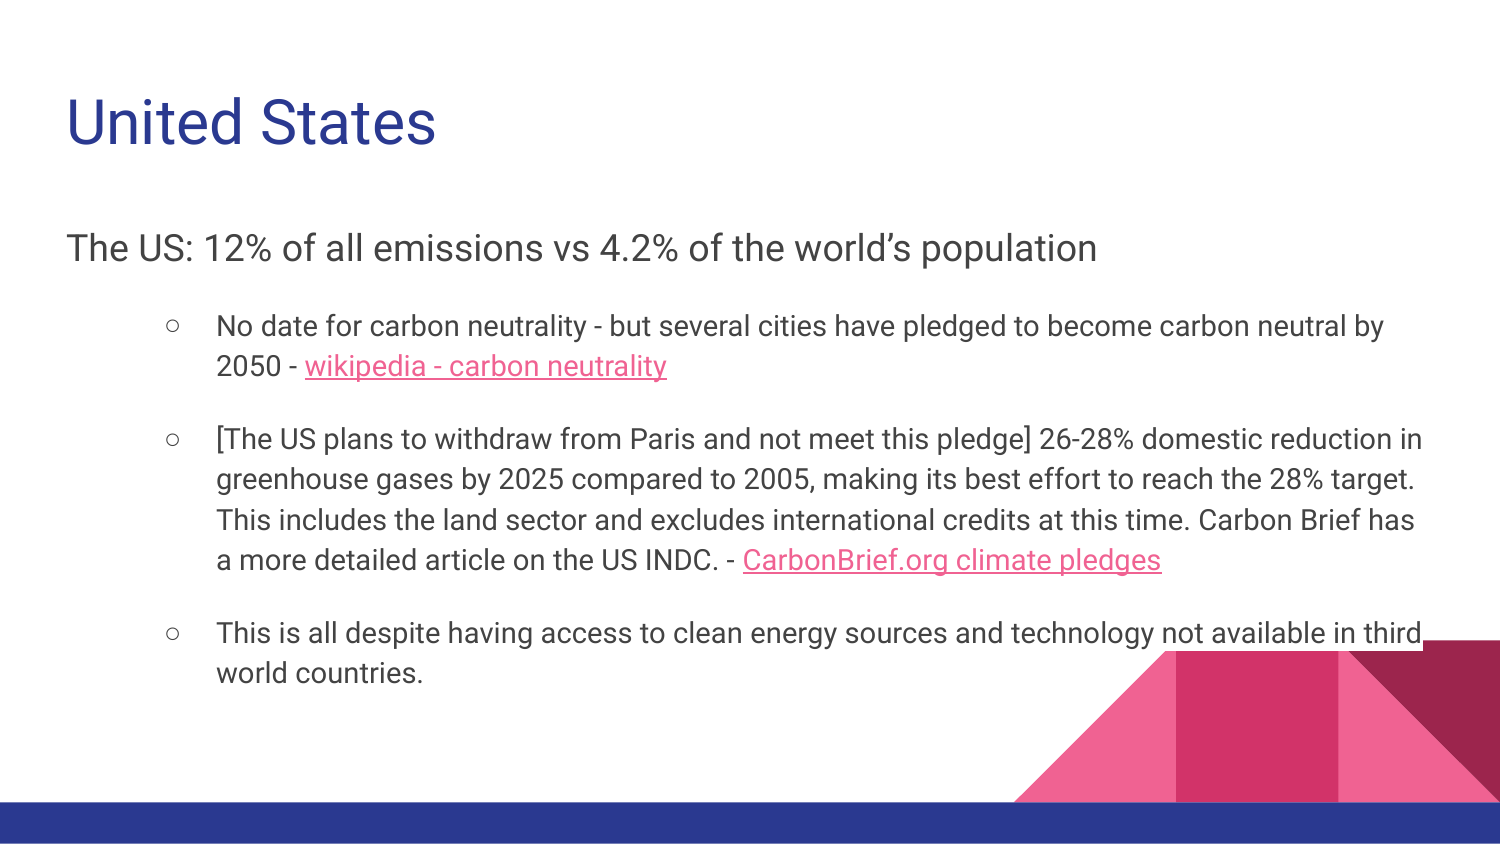

# United States
The US: 12% of all emissions vs 4.2% of the world’s population
No date for carbon neutrality - but several cities have pledged to become carbon neutral by 2050 - wikipedia - carbon neutrality
[The US plans to withdraw from Paris and not meet this pledge] 26-28% domestic reduction in greenhouse gases by 2025 compared to 2005, making its best effort to reach the 28% target. This includes the land sector and excludes international credits at this time. Carbon Brief has a more detailed article on the US INDC. - CarbonBrief.org climate pledges
This is all despite having access to clean energy sources and technology not available in third world countries.